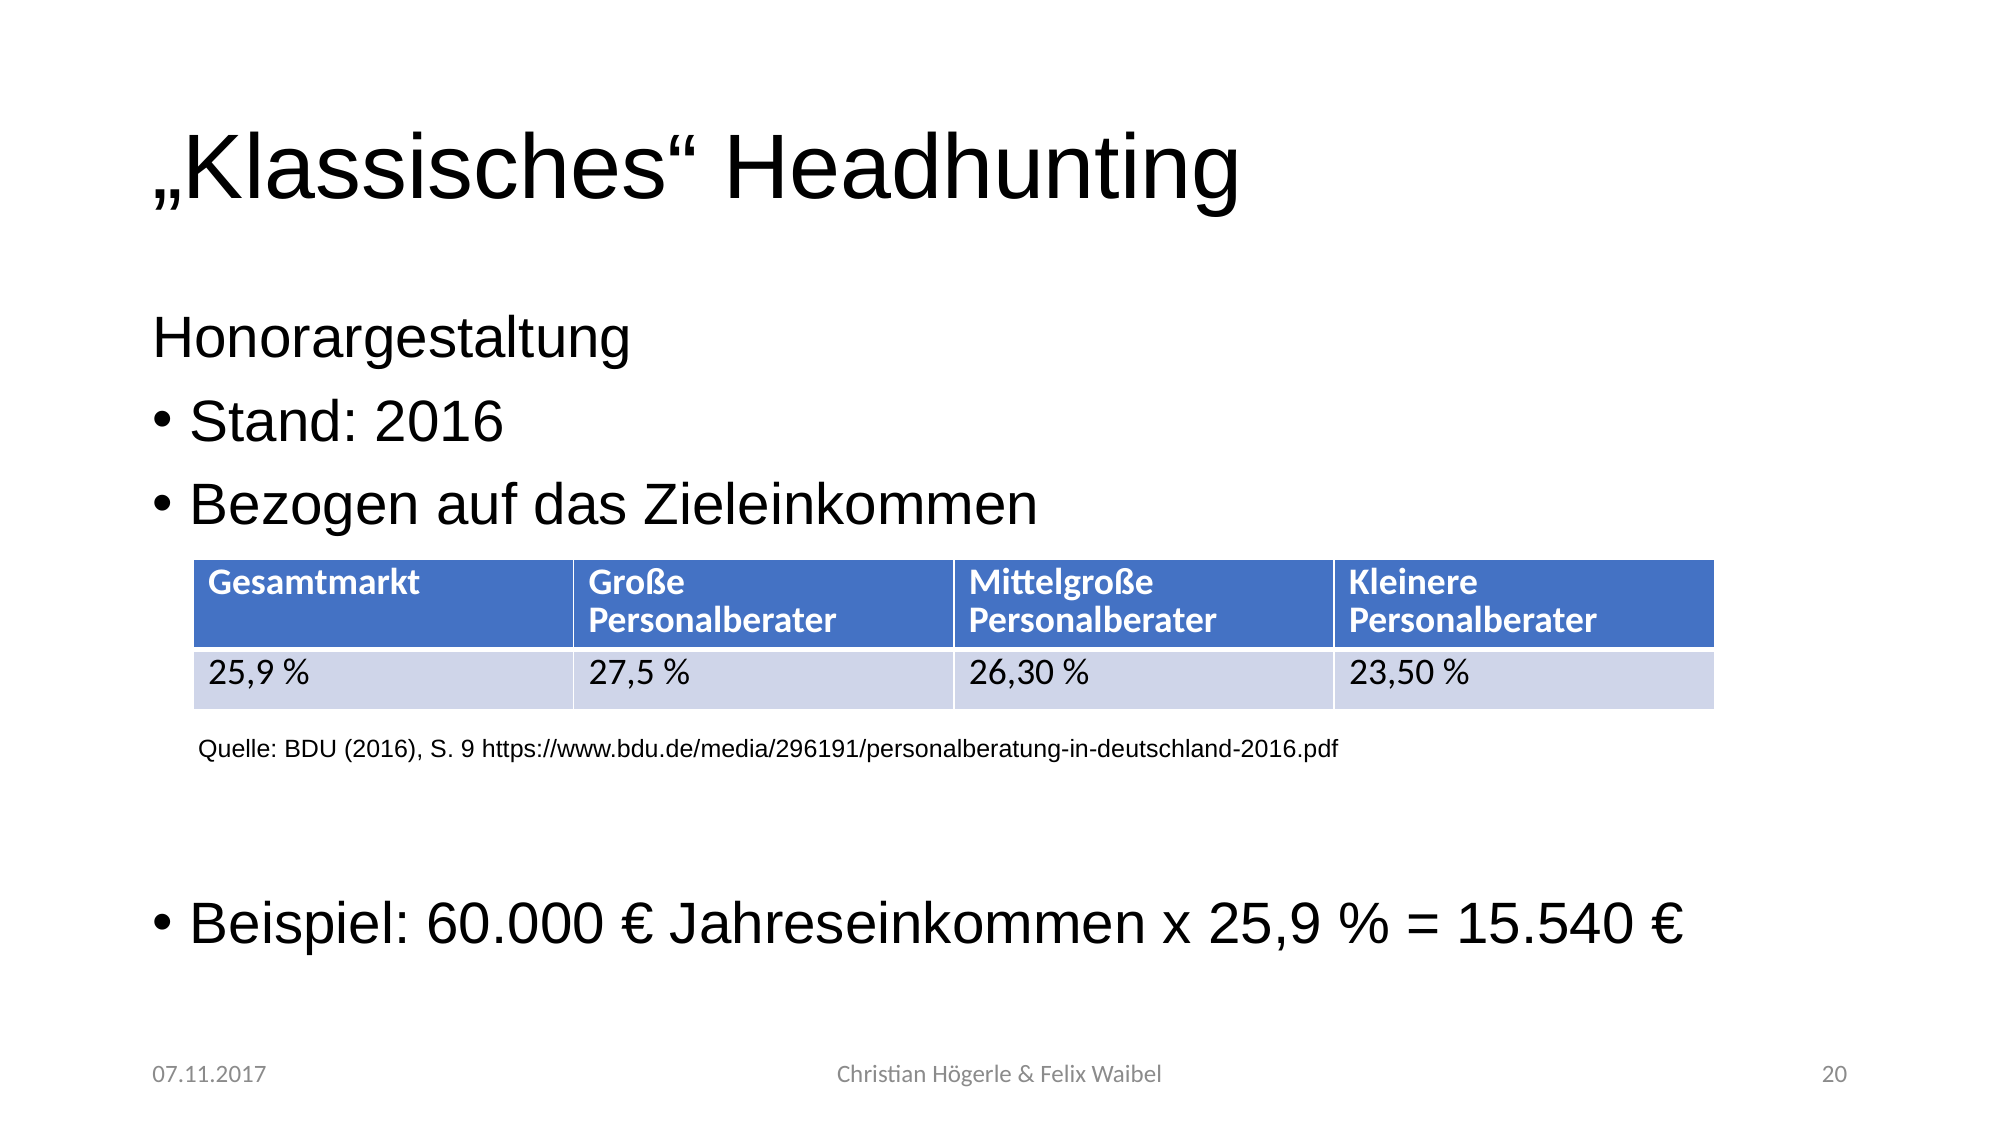

# „Klassisches“ Headhunting
Honorargestaltung
Stand: 2016
Bezogen auf das Zieleinkommen

Beispiel: 60.000 € Jahreseinkommen x 25,9 % = 15.540 €
| Gesamtmarkt | Große Personalberater | Mittelgroße Personalberater | Kleinere Personalberater |
| --- | --- | --- | --- |
| 25,9 % | 27,5 % | 26,30 % | 23,50 % |
Quelle: BDU (2016), S. 9 https://www.bdu.de/media/296191/personalberatung-in-deutschland-2016.pdf
07.11.2017
Christian Högerle & Felix Waibel
20